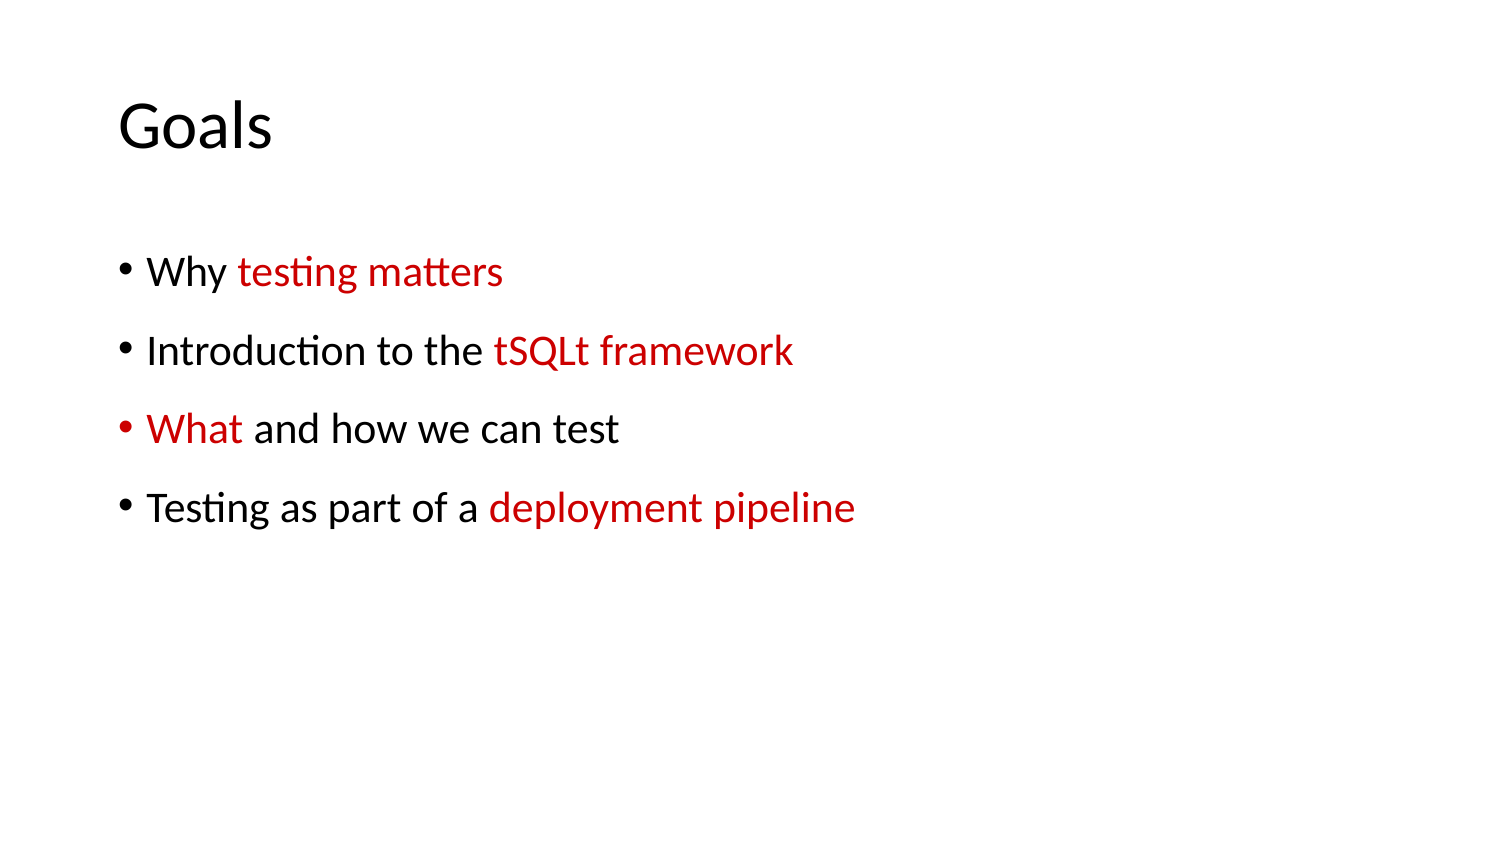

# Goals
Why testing matters
Introduction to the tSQLt framework
What and how we can test
Testing as part of a deployment pipeline